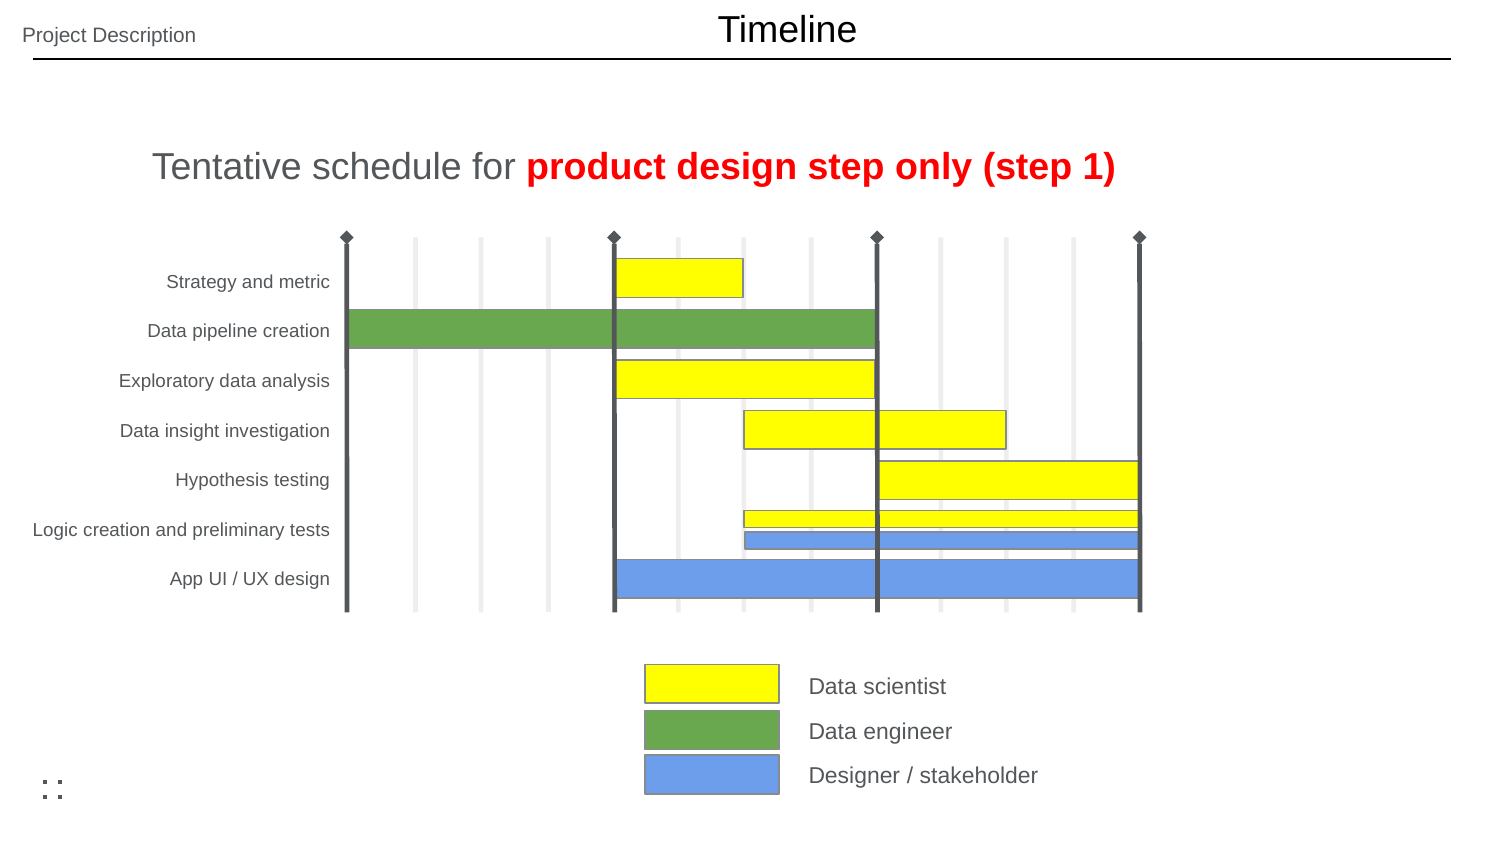

Timeline
Project Description
Tentative schedule for product design step only (step 1)
Strategy and metric
Data pipeline creation
Exploratory data analysis
Data insight investigation
Hypothesis testing
Logic creation and preliminary tests
App UI / UX design

Data scientist

Data engineer

Designer / stakeholder